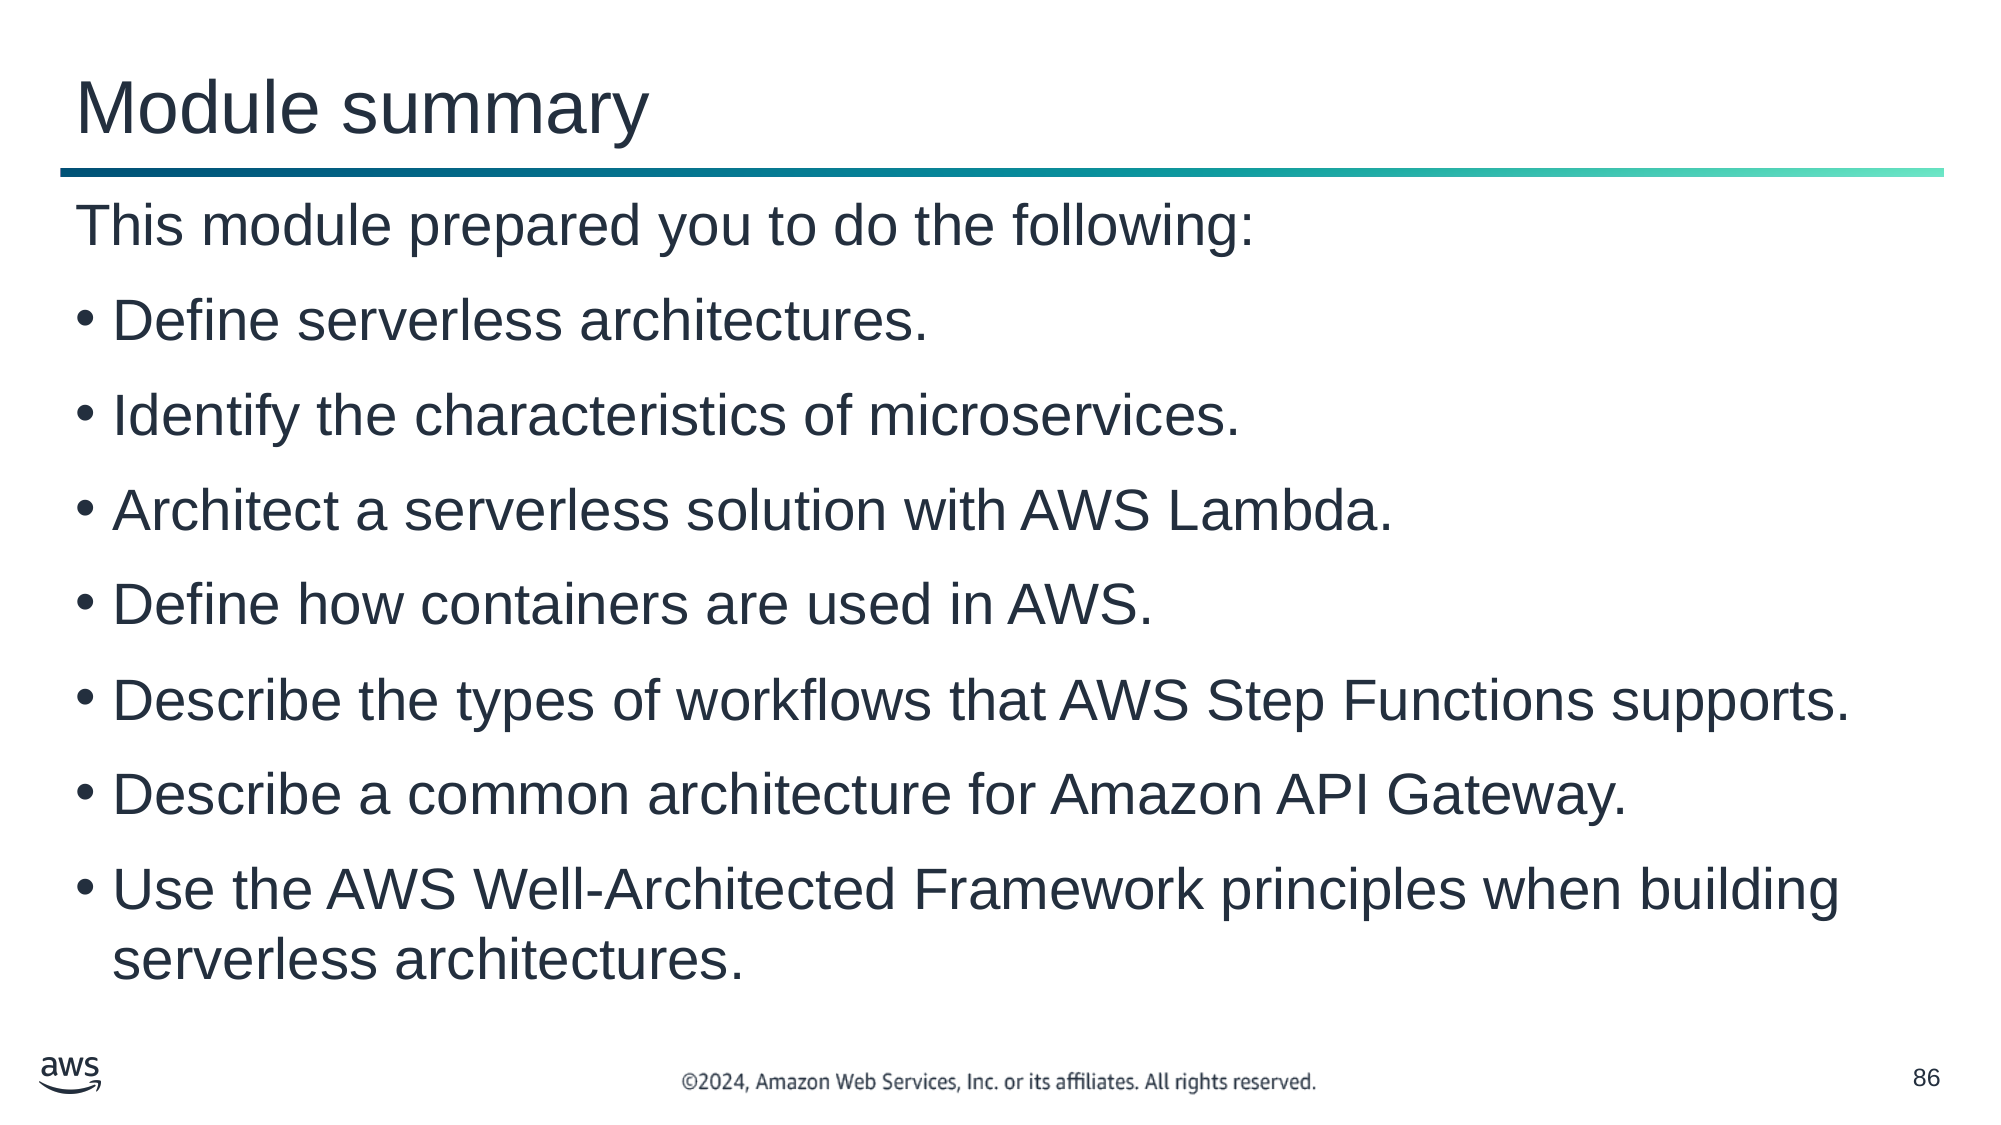

# Module summary
This module prepared you to do the following:
Define serverless architectures.
Identify the characteristics of microservices.
Architect a serverless solution with AWS Lambda.
Define how containers are used in AWS.
Describe the types of workflows that AWS Step Functions supports.
Describe a common architecture for Amazon API Gateway.
Use the AWS Well-Architected Framework principles when building serverless architectures.

86